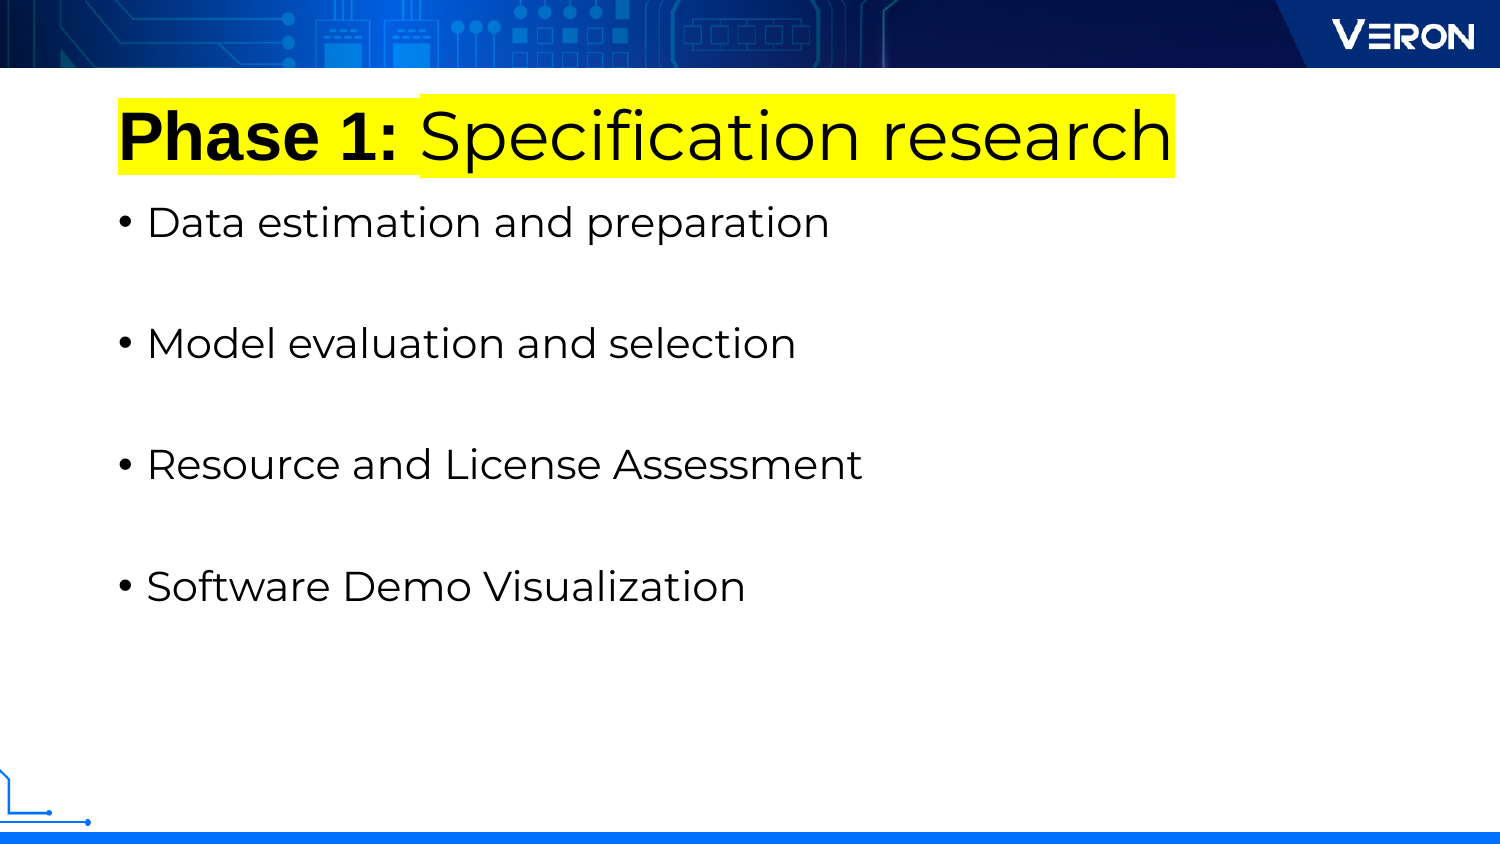

# Phase 1: Specification research
Data estimation and preparation

Model evaluation and selection

Resource and License Assessment

Software Demo Visualization